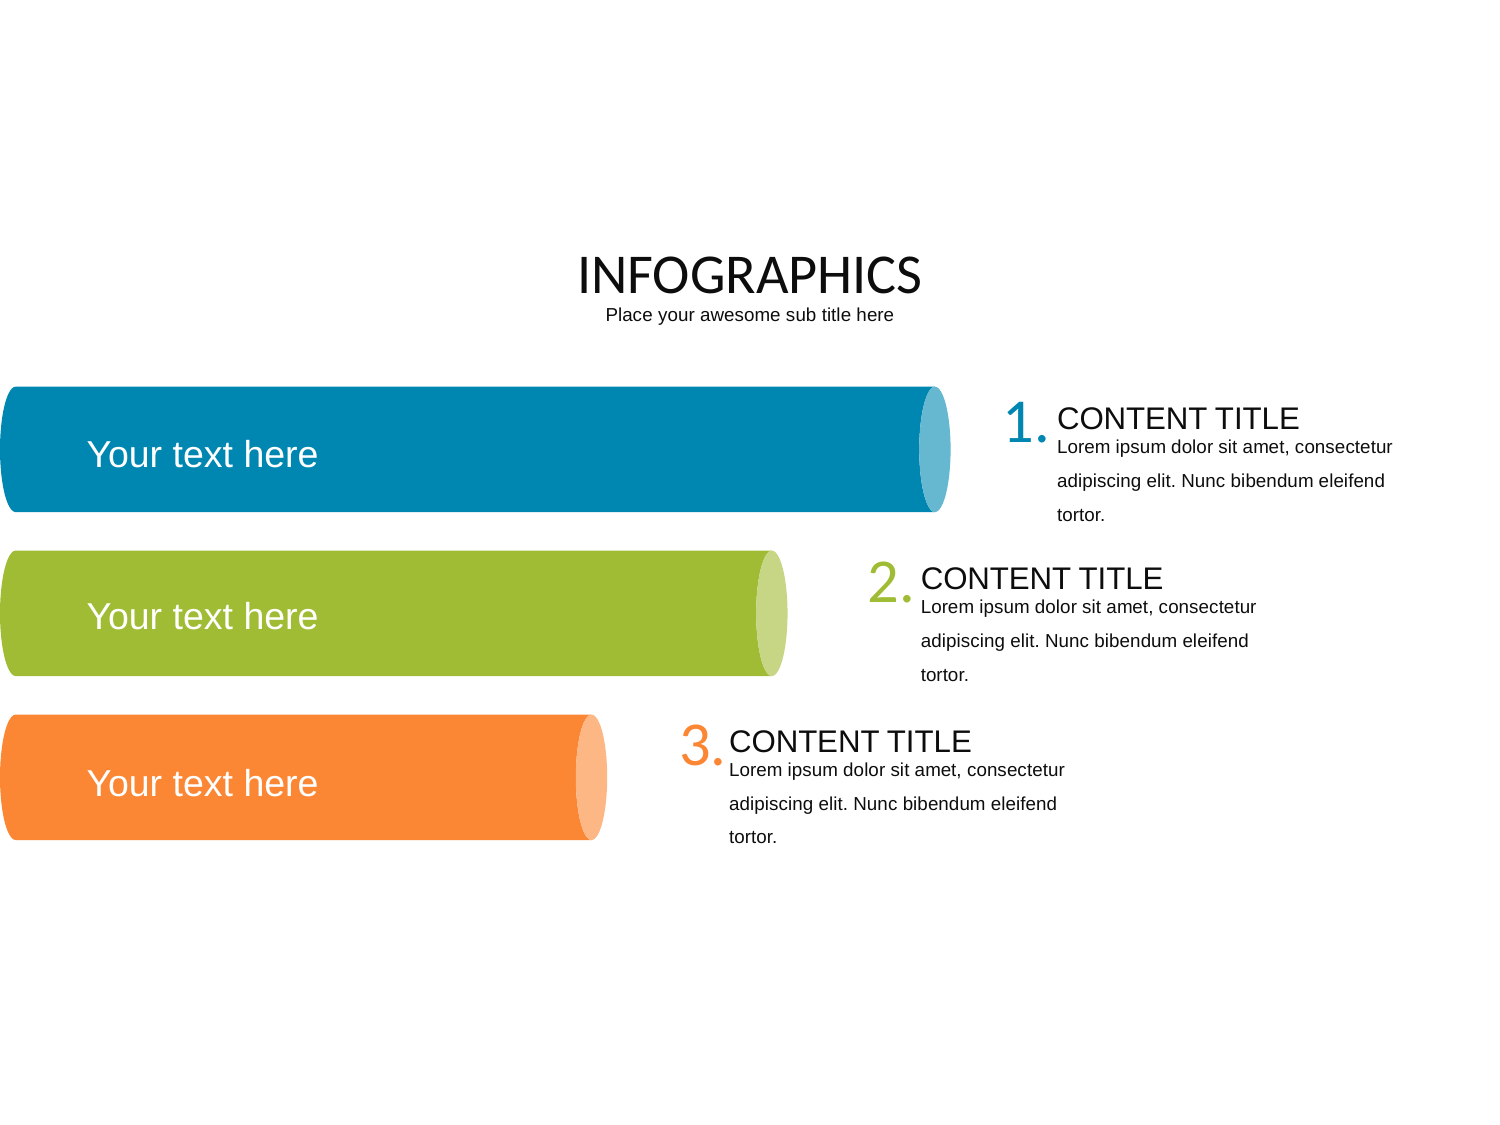

INFOGRAPHICS
Place your awesome sub title here

CONTENT TITLE
1.
Lorem ipsum dolor sit amet, consectetur adipiscing elit. Nunc bibendum eleifend tortor.
Your text here

CONTENT TITLE
2.
Lorem ipsum dolor sit amet, consectetur adipiscing elit. Nunc bibendum eleifend tortor.
Your text here
CONTENT TITLE
3.
Lorem ipsum dolor sit amet, consectetur adipiscing elit. Nunc bibendum eleifend tortor.
Your text here